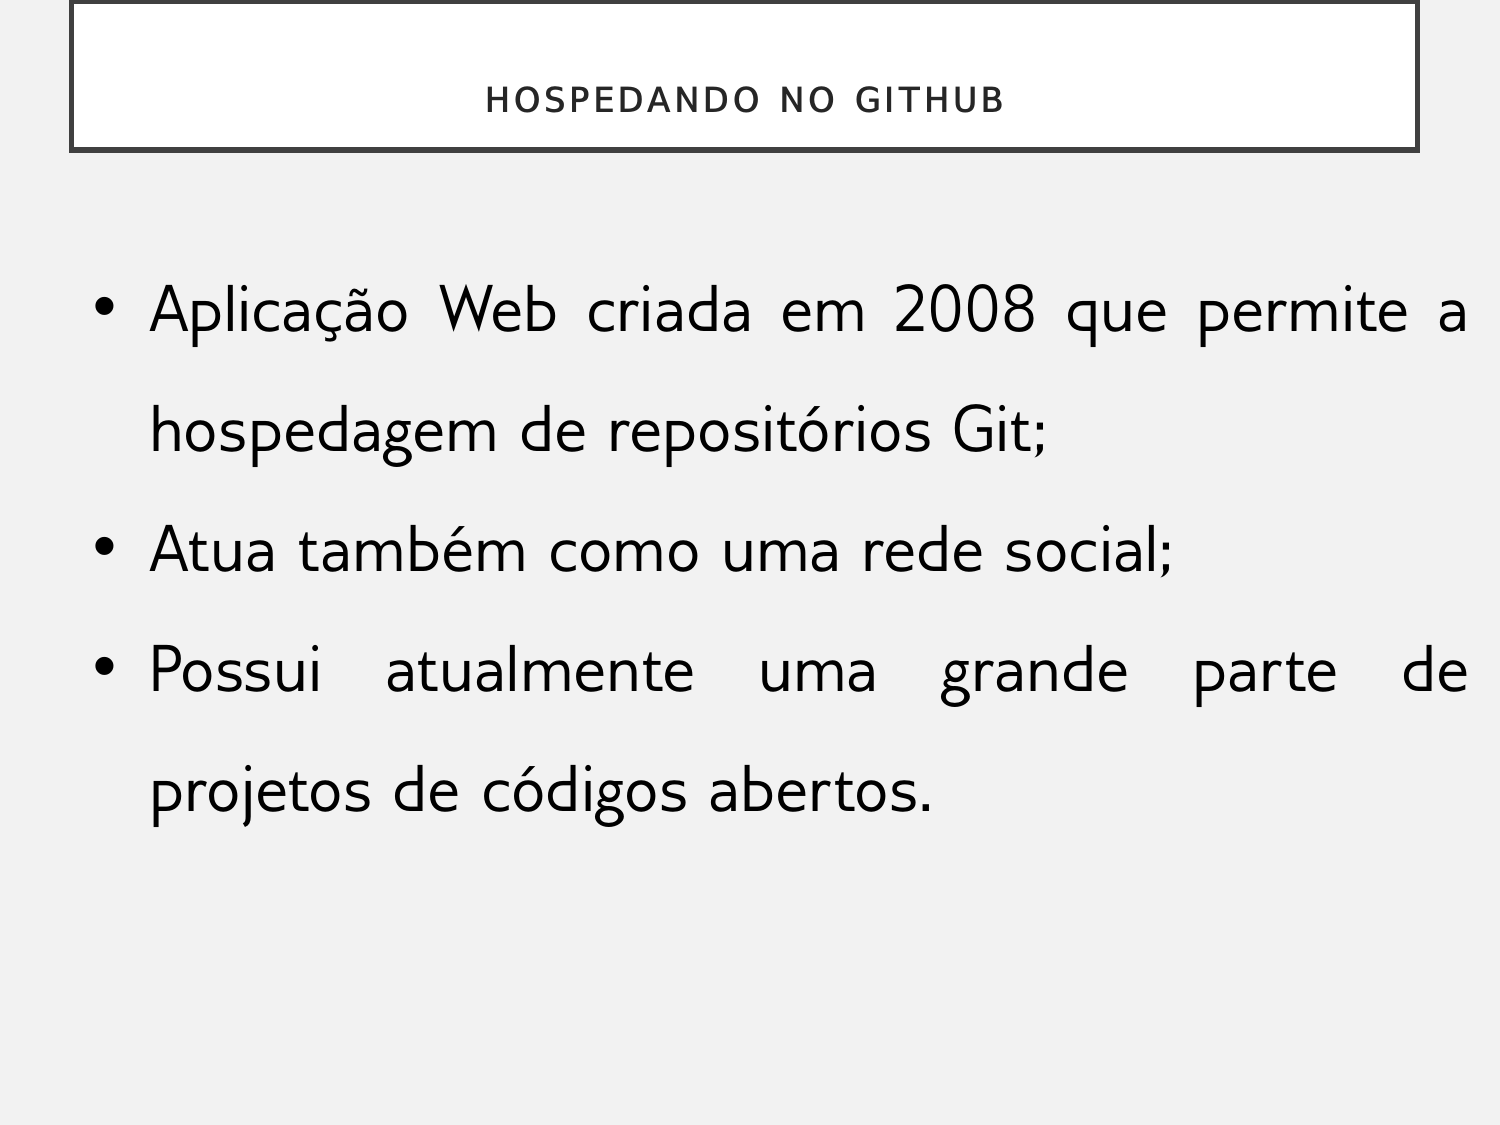

# HOSPEDANDO NO GITHUB

Aplicação Web criada em 2008 que permite a hospedagem de repositórios Git;
Atua também como uma rede social;
Possui atualmente uma grande parte de projetos de códigos abertos.